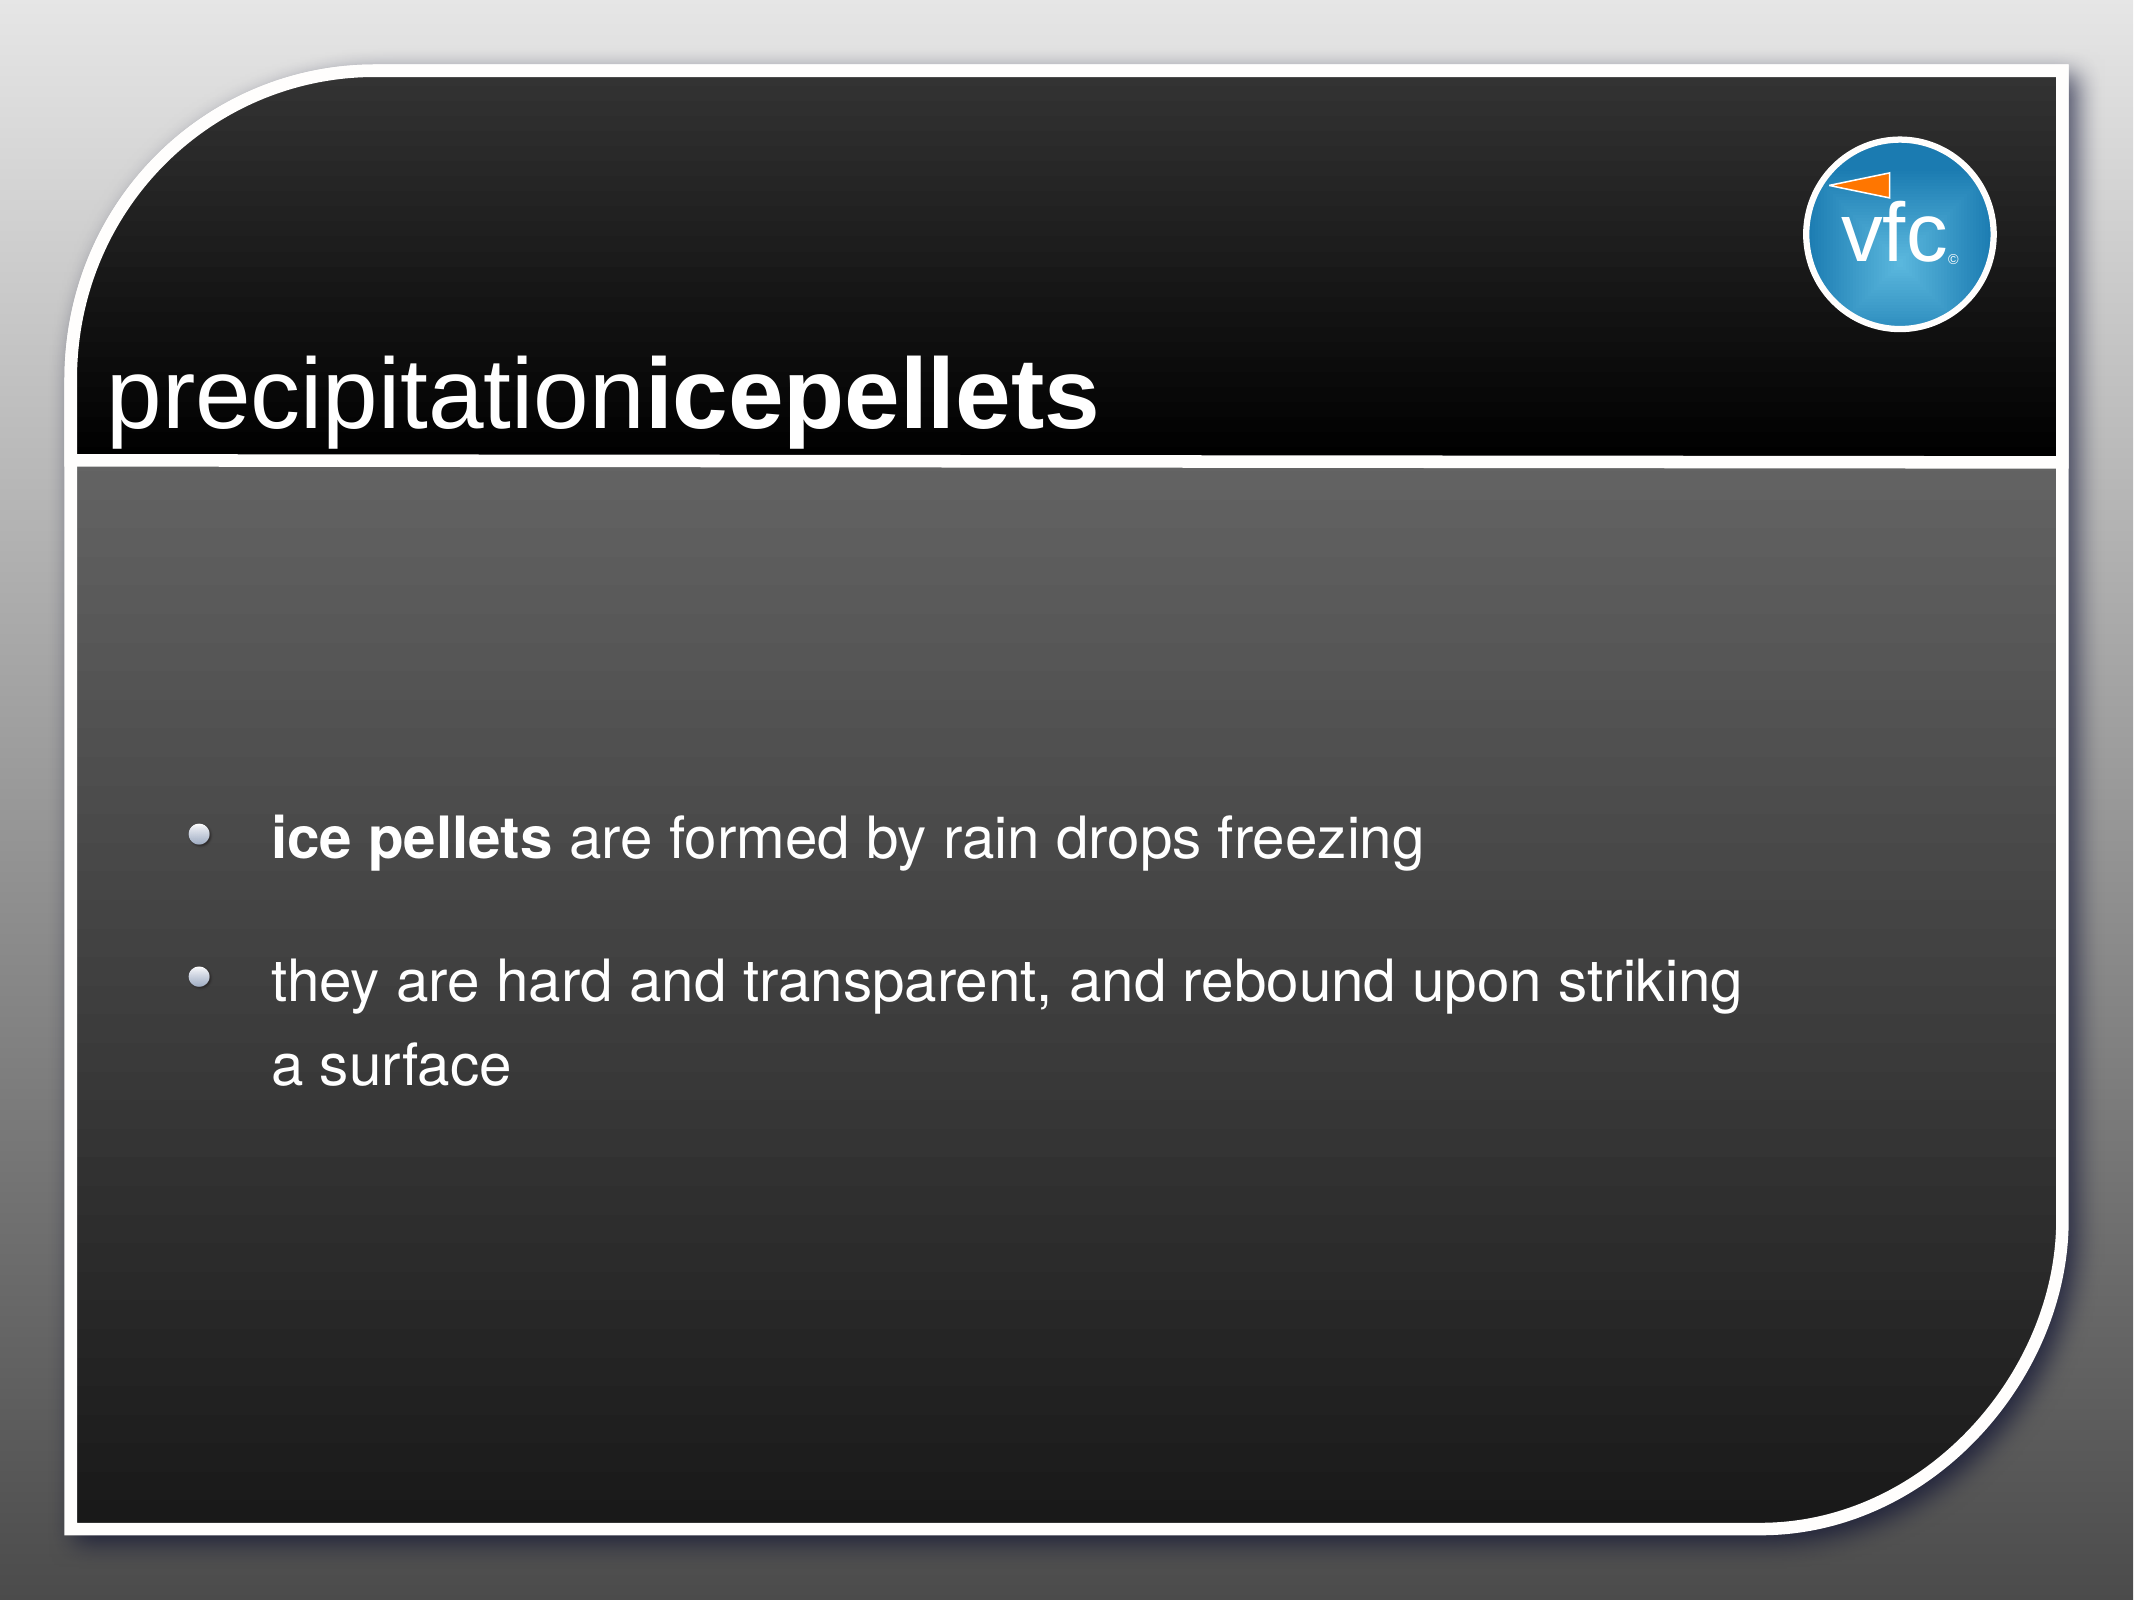

vfc©

# precipitationicepellets
ice pellets are formed by rain drops freezing
they are hard and transparent, and rebound upon striking a surface